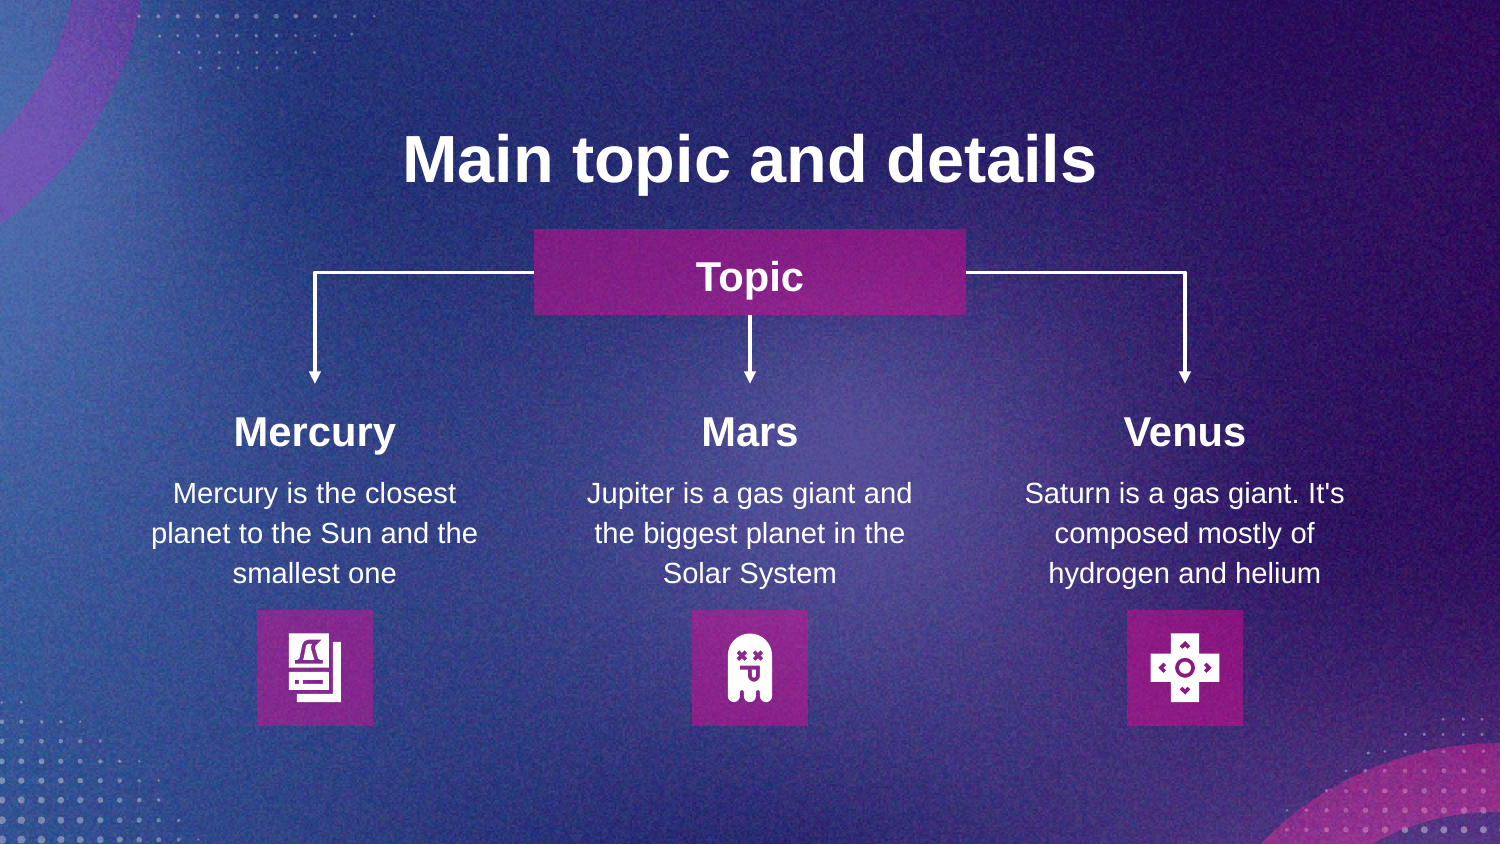

# Main topic and details
Topic
Mars
Mercury
Venus
Jupiter is a gas giant and the biggest planet in the Solar System
Mercury is the closest planet to the Sun and the smallest one
Saturn is a gas giant. It's composed mostly of hydrogen and helium